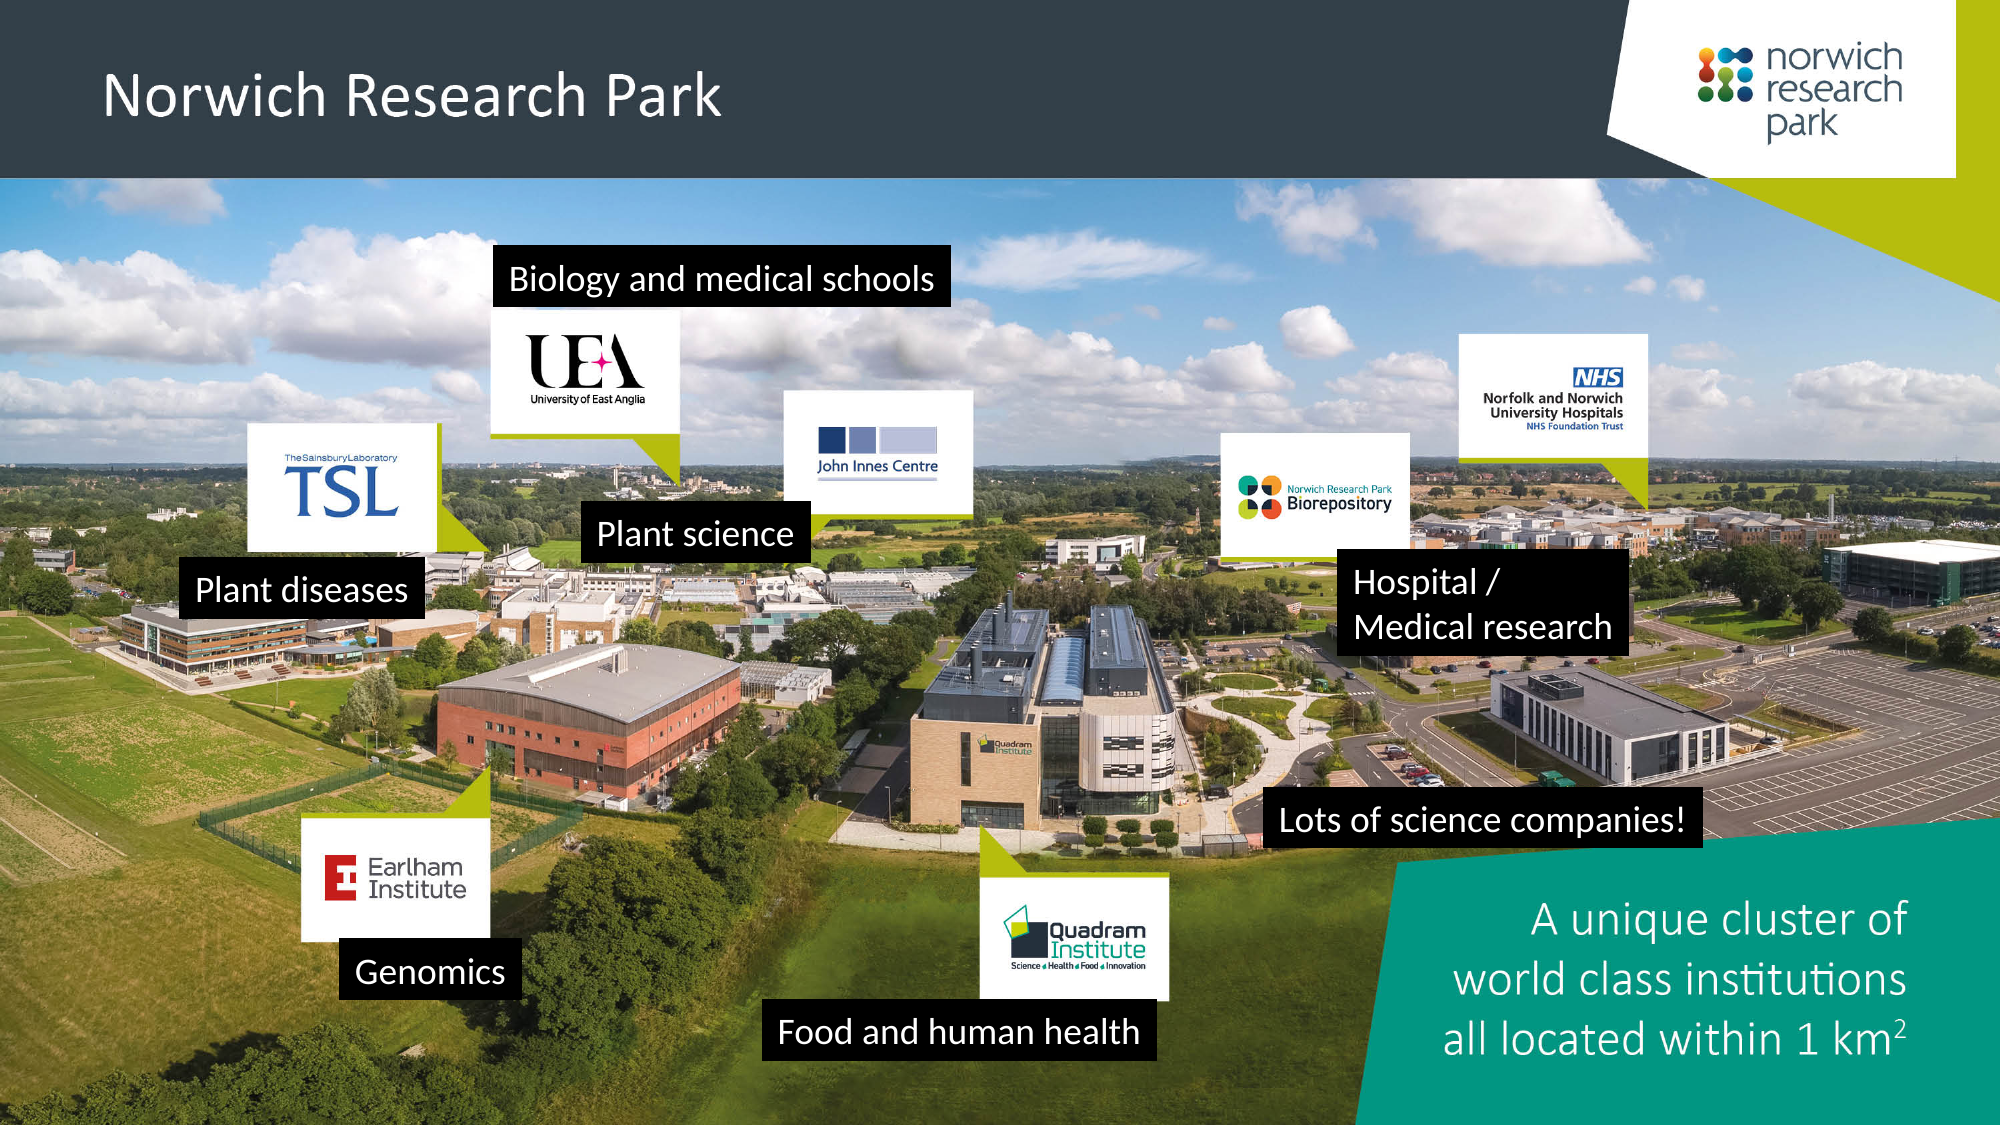

Biology and medical schools
Plant science
Hospital /
Medical research
Plant diseases
Lots of science companies!
Genomics
Food and human health